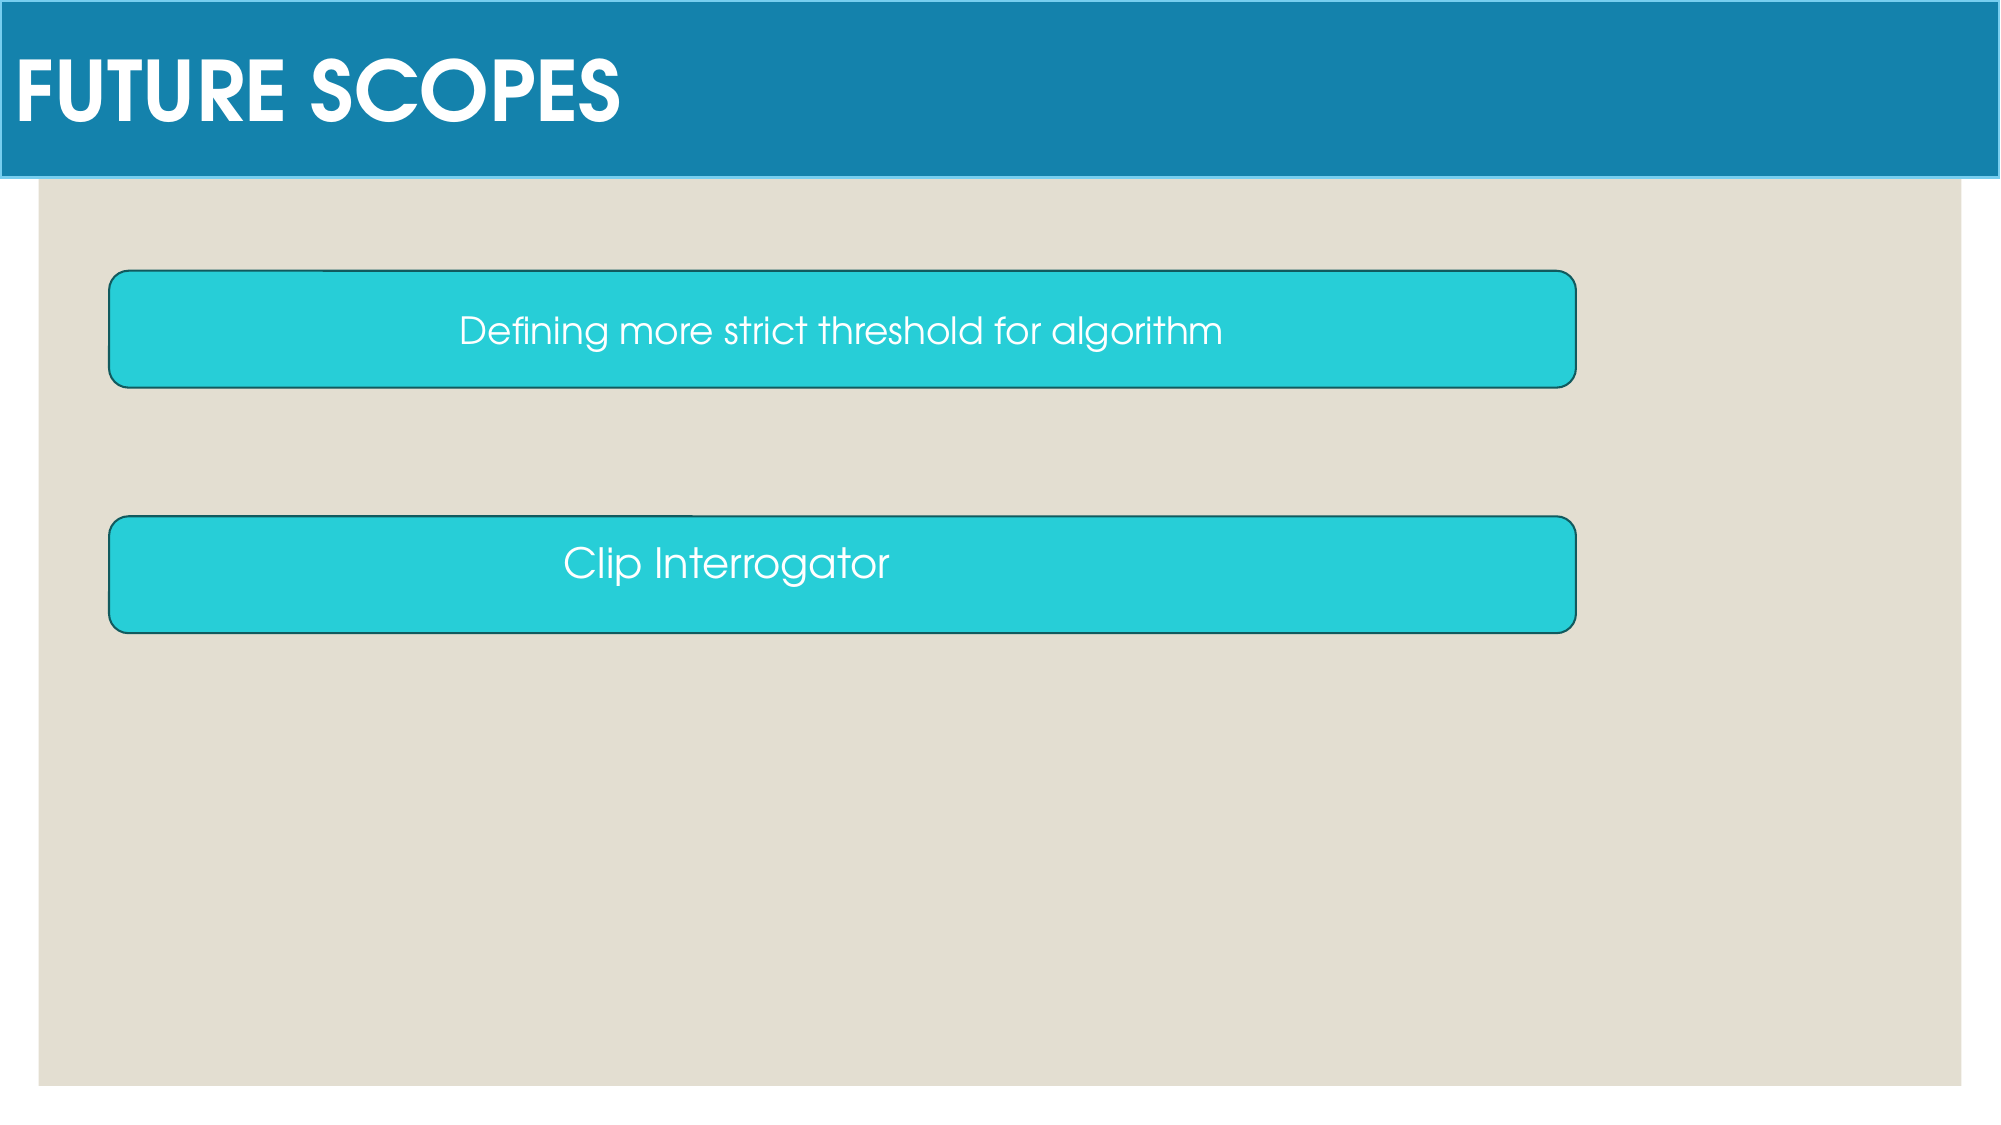

FUTURE SCOPES
Defining more strict threshold for algorithm

Clip Interrogator